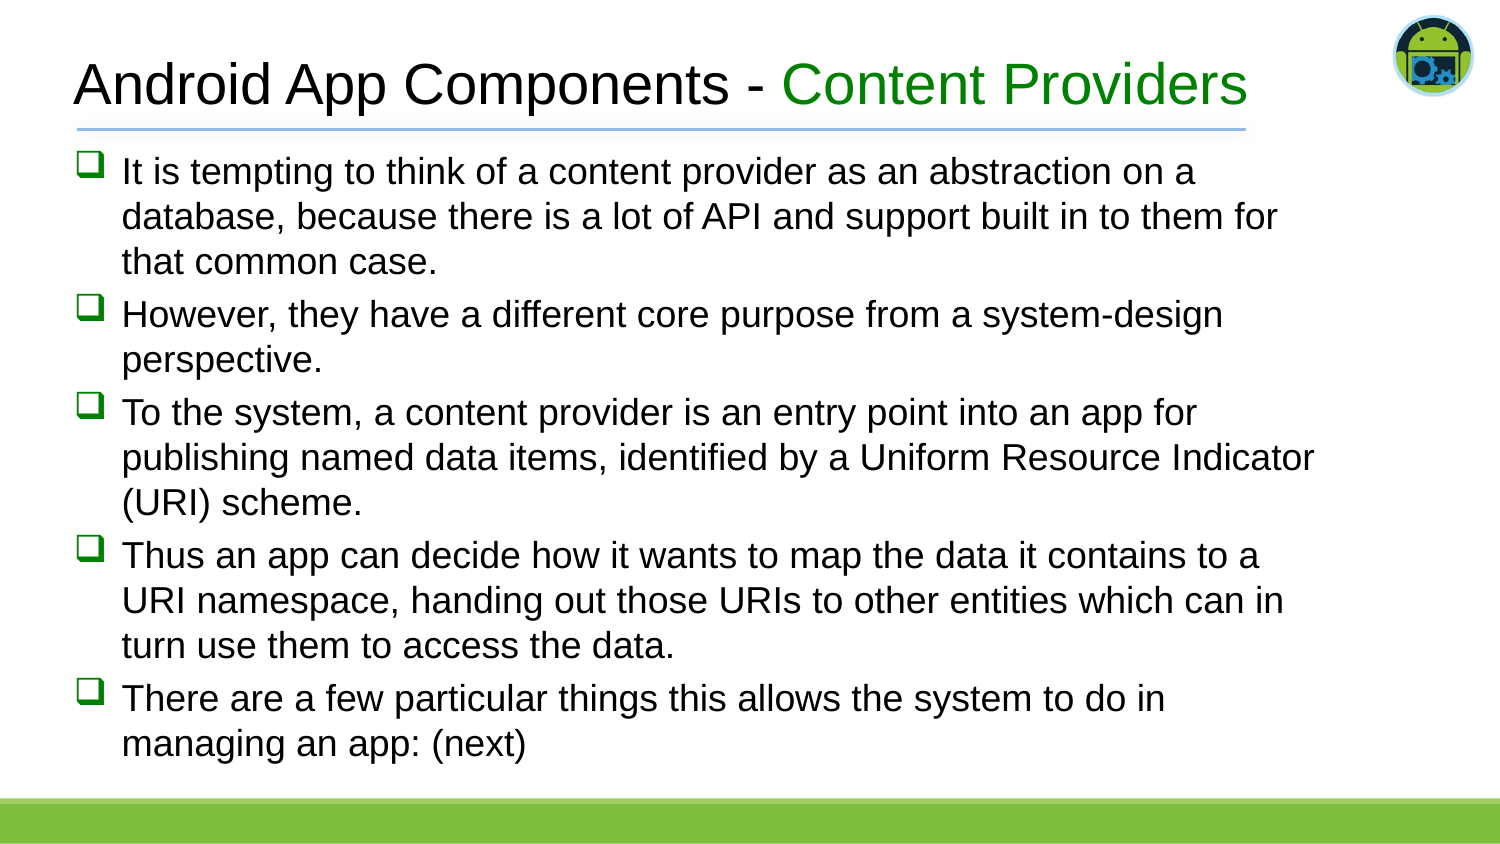

# Android App Components - Content Providers
It is tempting to think of a content provider as an abstraction on a database, because there is a lot of API and support built in to them for that common case.
However, they have a different core purpose from a system-design perspective.
To the system, a content provider is an entry point into an app for publishing named data items, identified by a Uniform Resource Indicator (URI) scheme.
Thus an app can decide how it wants to map the data it contains to a URI namespace, handing out those URIs to other entities which can in turn use them to access the data.
There are a few particular things this allows the system to do in managing an app: (next)